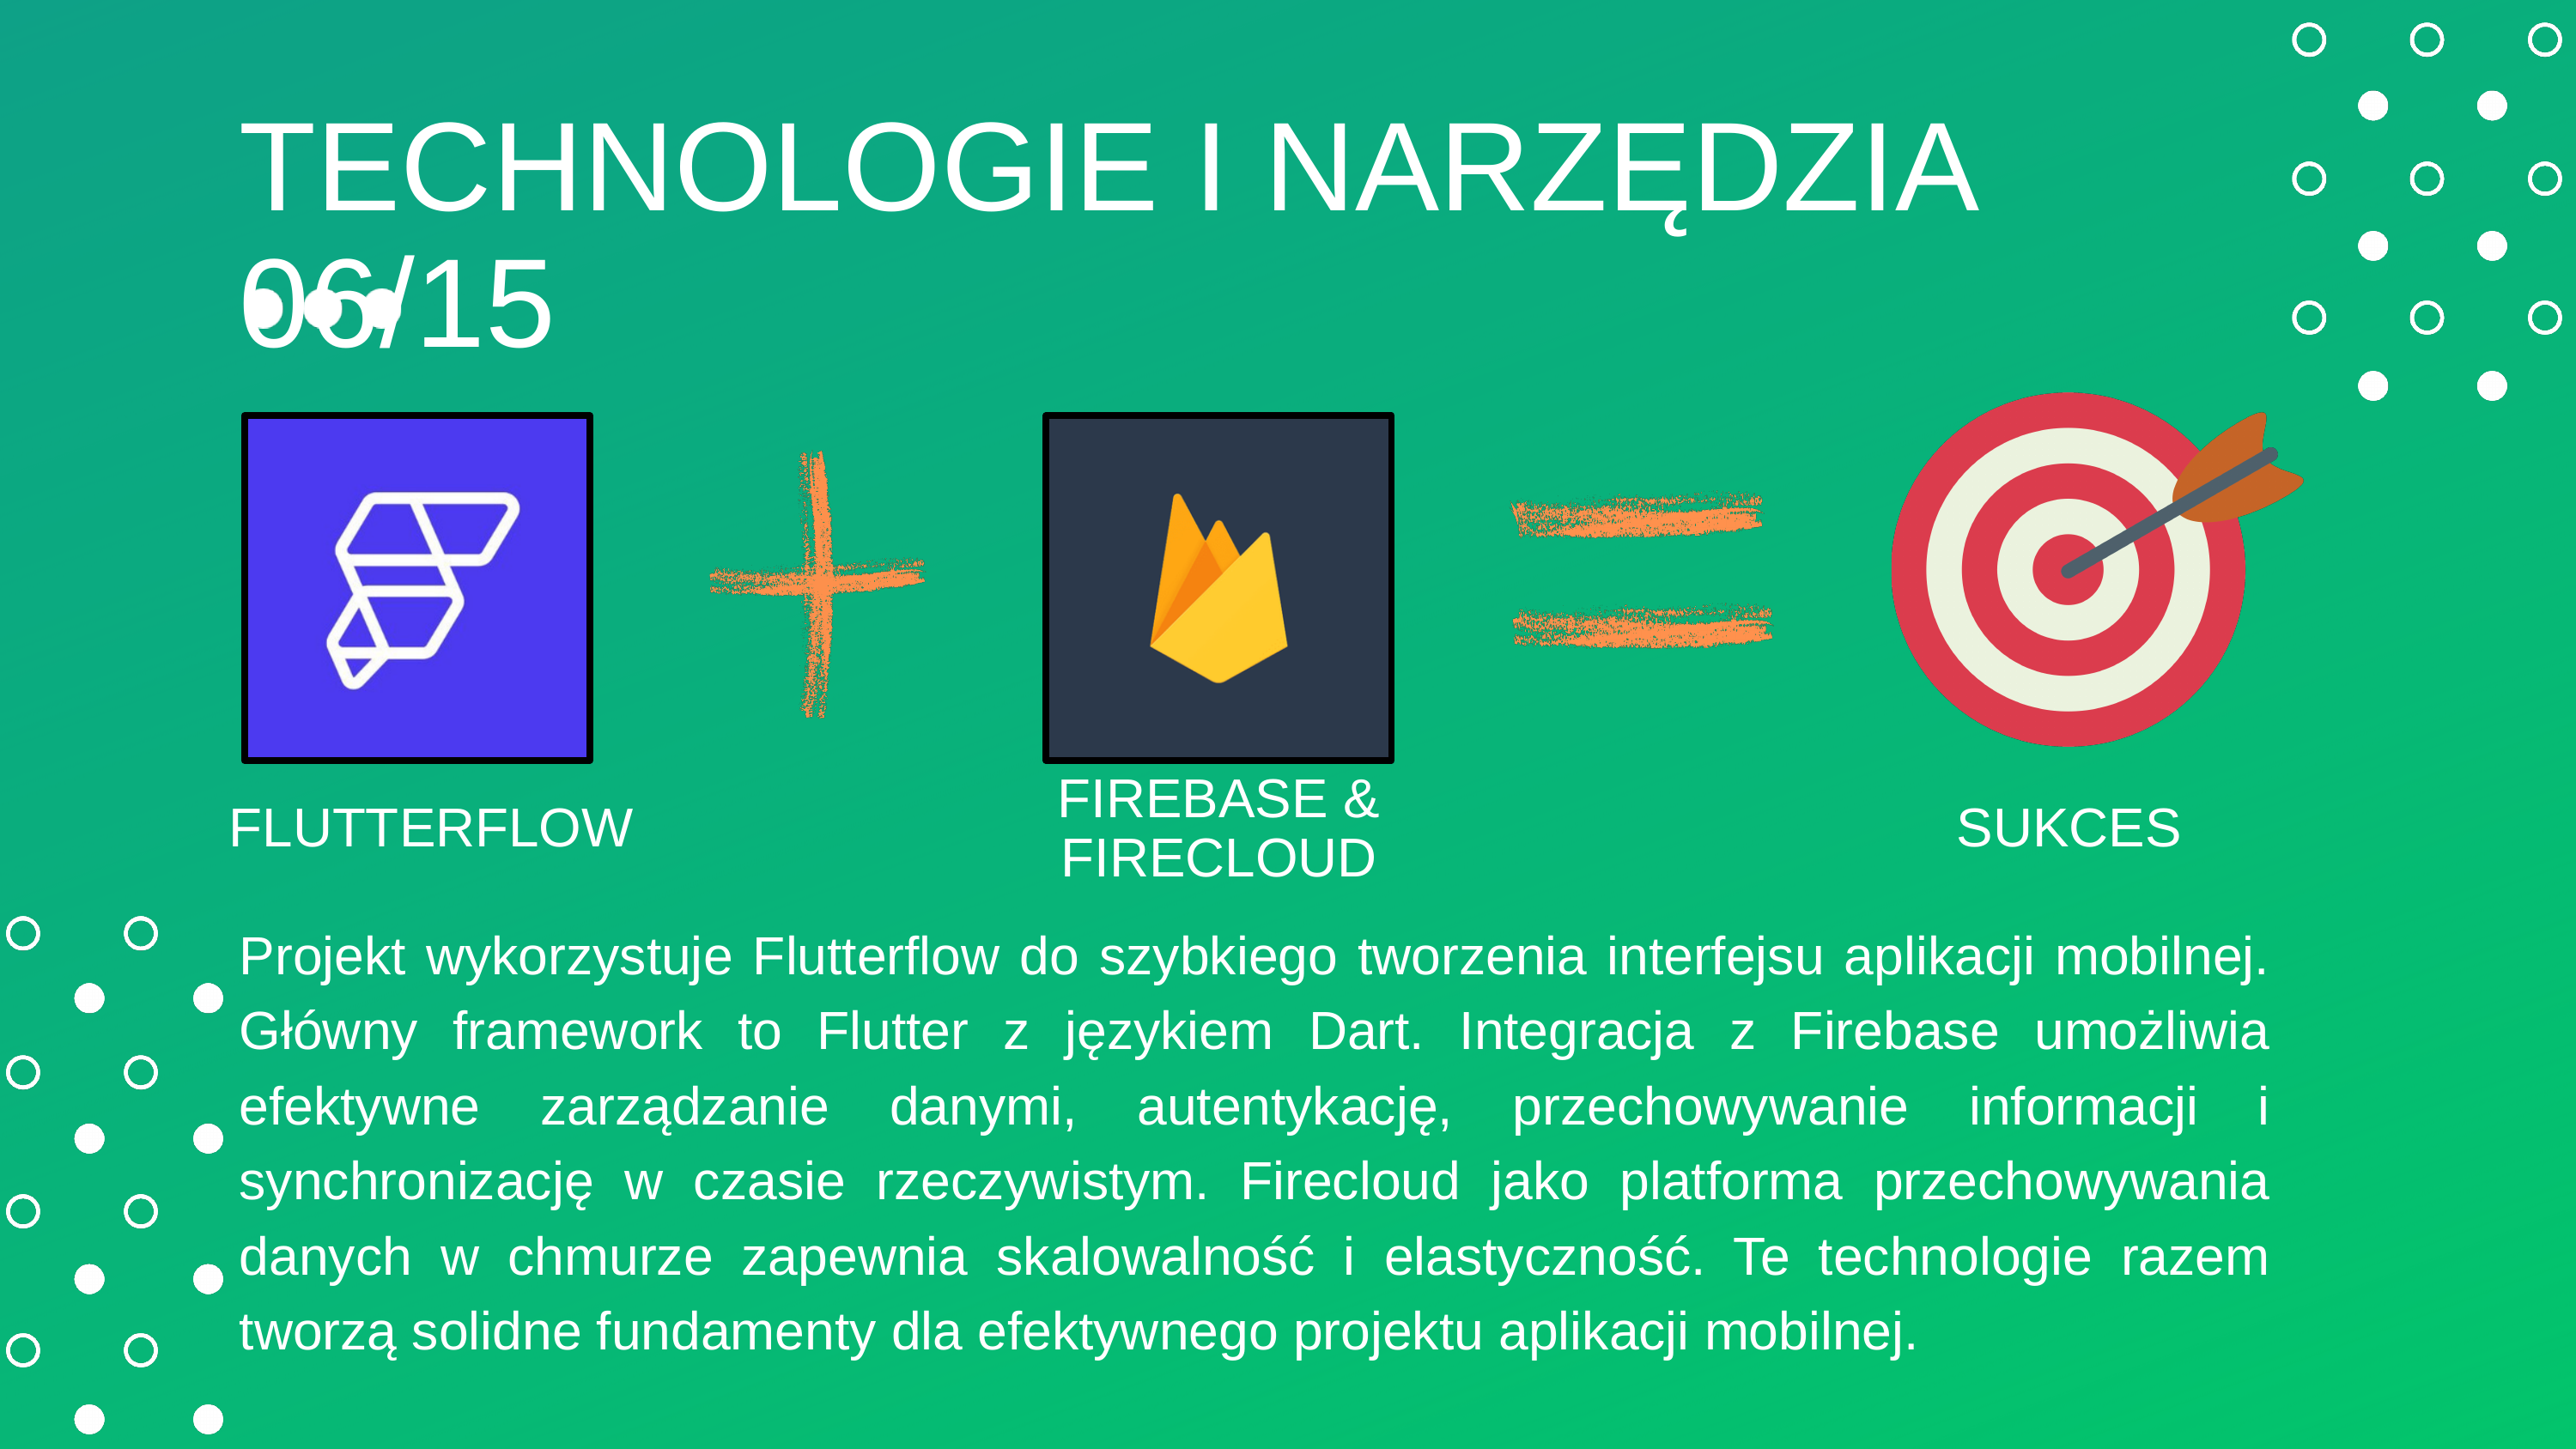

TECHNOLOGIE I NARZĘDZIA 06/15

FIREBASE & FIRECLOUD
FLUTTERFLOW
SUKCES
Projekt wykorzystuje Flutterflow do szybkiego tworzenia interfejsu aplikacji mobilnej. Główny framework to Flutter z językiem Dart. Integracja z Firebase umożliwia efektywne zarządzanie danymi, autentykację, przechowywanie informacji i synchronizację w czasie rzeczywistym. Firecloud jako platforma przechowywania danych w chmurze zapewnia skalowalność i elastyczność. Te technologie razem tworzą solidne fundamenty dla efektywnego projektu aplikacji mobilnej.